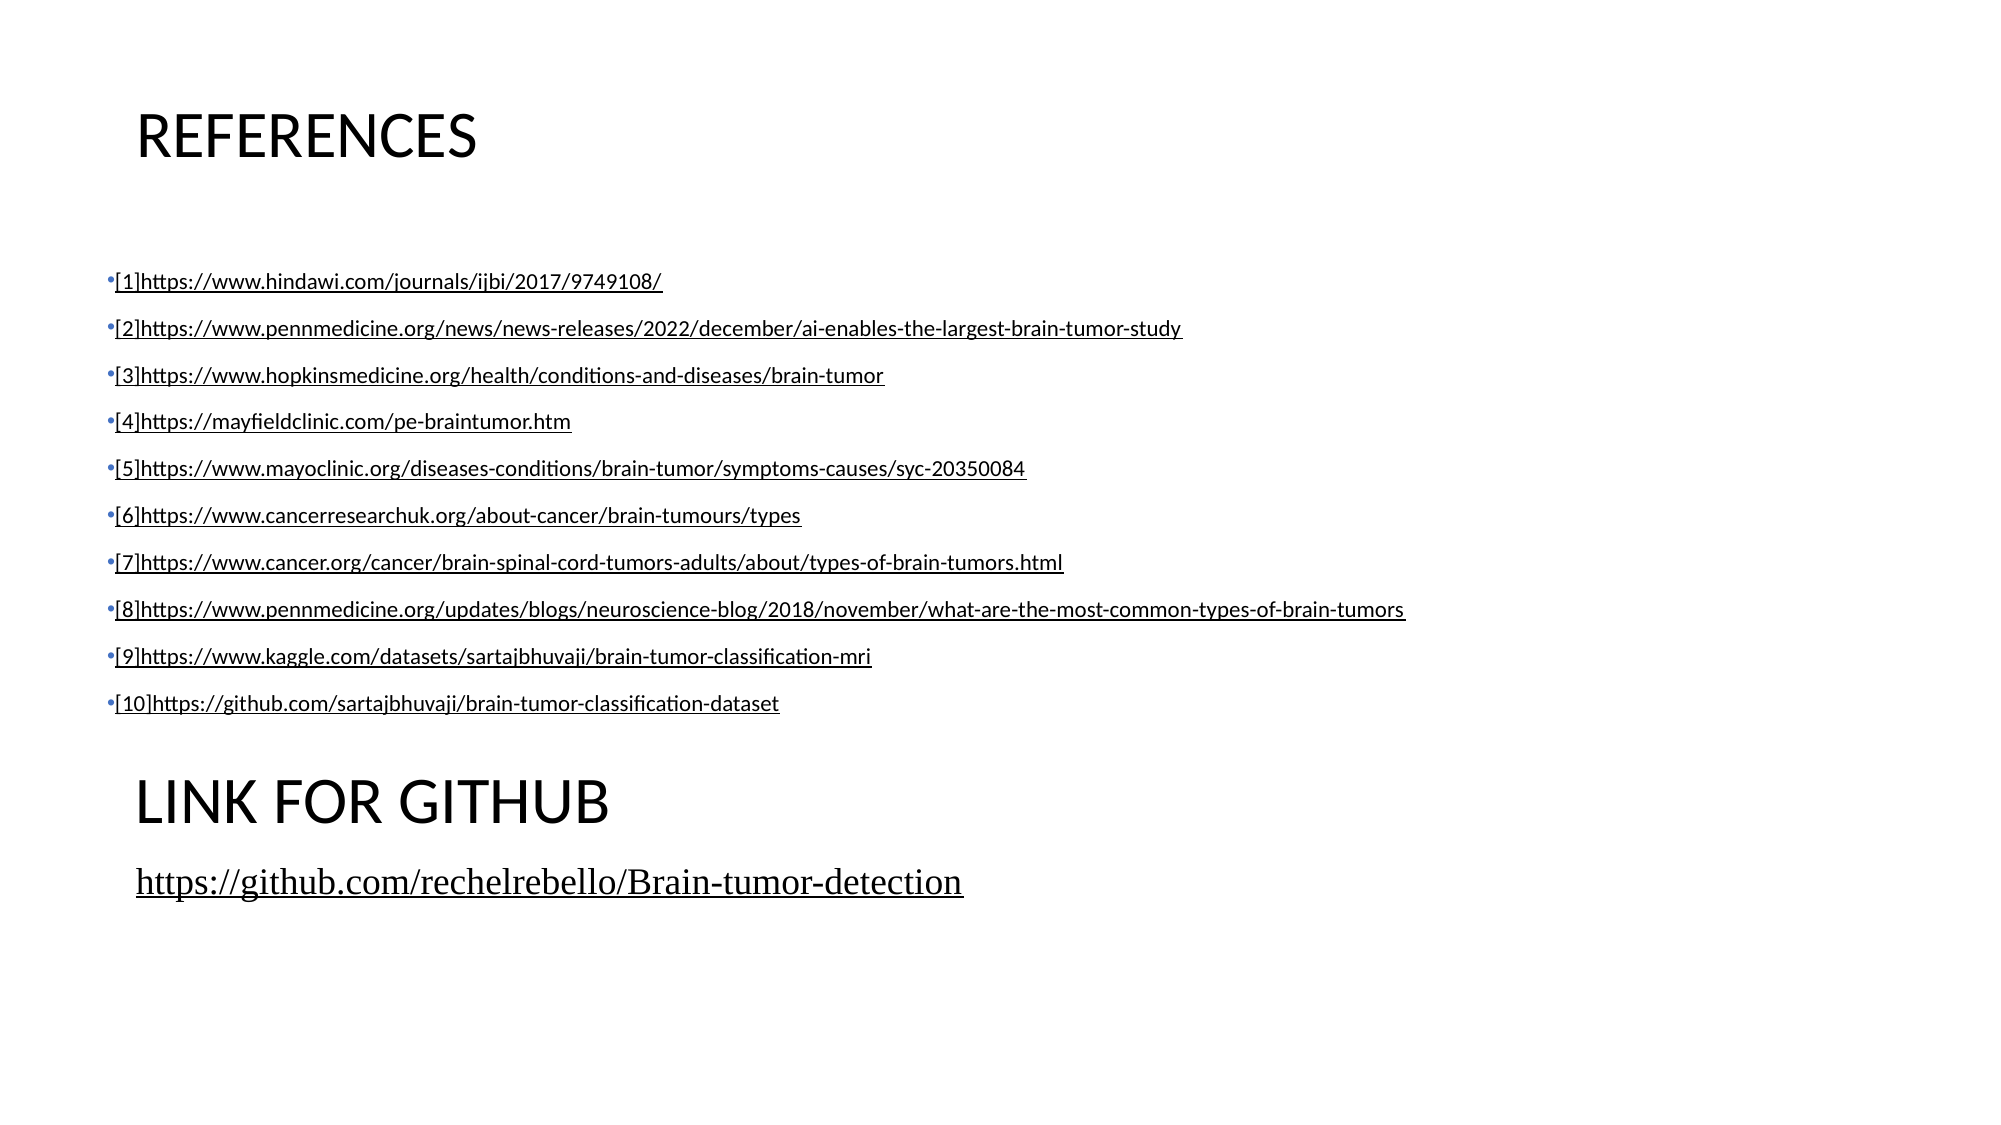

References

[1]https://www.hindawi.com/journals/ijbi/2017/9749108/
[2]https://www.pennmedicine.org/news/news-releases/2022/december/ai-enables-the-largest-brain-tumor-study
[3]https://www.hopkinsmedicine.org/health/conditions-and-diseases/brain-tumor
[4]https://mayfieldclinic.com/pe-braintumor.htm
[5]https://www.mayoclinic.org/diseases-conditions/brain-tumor/symptoms-causes/syc-20350084
[6]https://www.cancerresearchuk.org/about-cancer/brain-tumours/types
[7]https://www.cancer.org/cancer/brain-spinal-cord-tumors-adults/about/types-of-brain-tumors.html
[8]https://www.pennmedicine.org/updates/blogs/neuroscience-blog/2018/november/what-are-the-most-common-types-of-brain-tumors
[9]https://www.kaggle.com/datasets/sartajbhuvaji/brain-tumor-classification-mri
[10]https://github.com/sartajbhuvaji/brain-tumor-classification-dataset

LINK FOR GITHUB
https://github.com/rechelrebello/Brain-tumor-detection